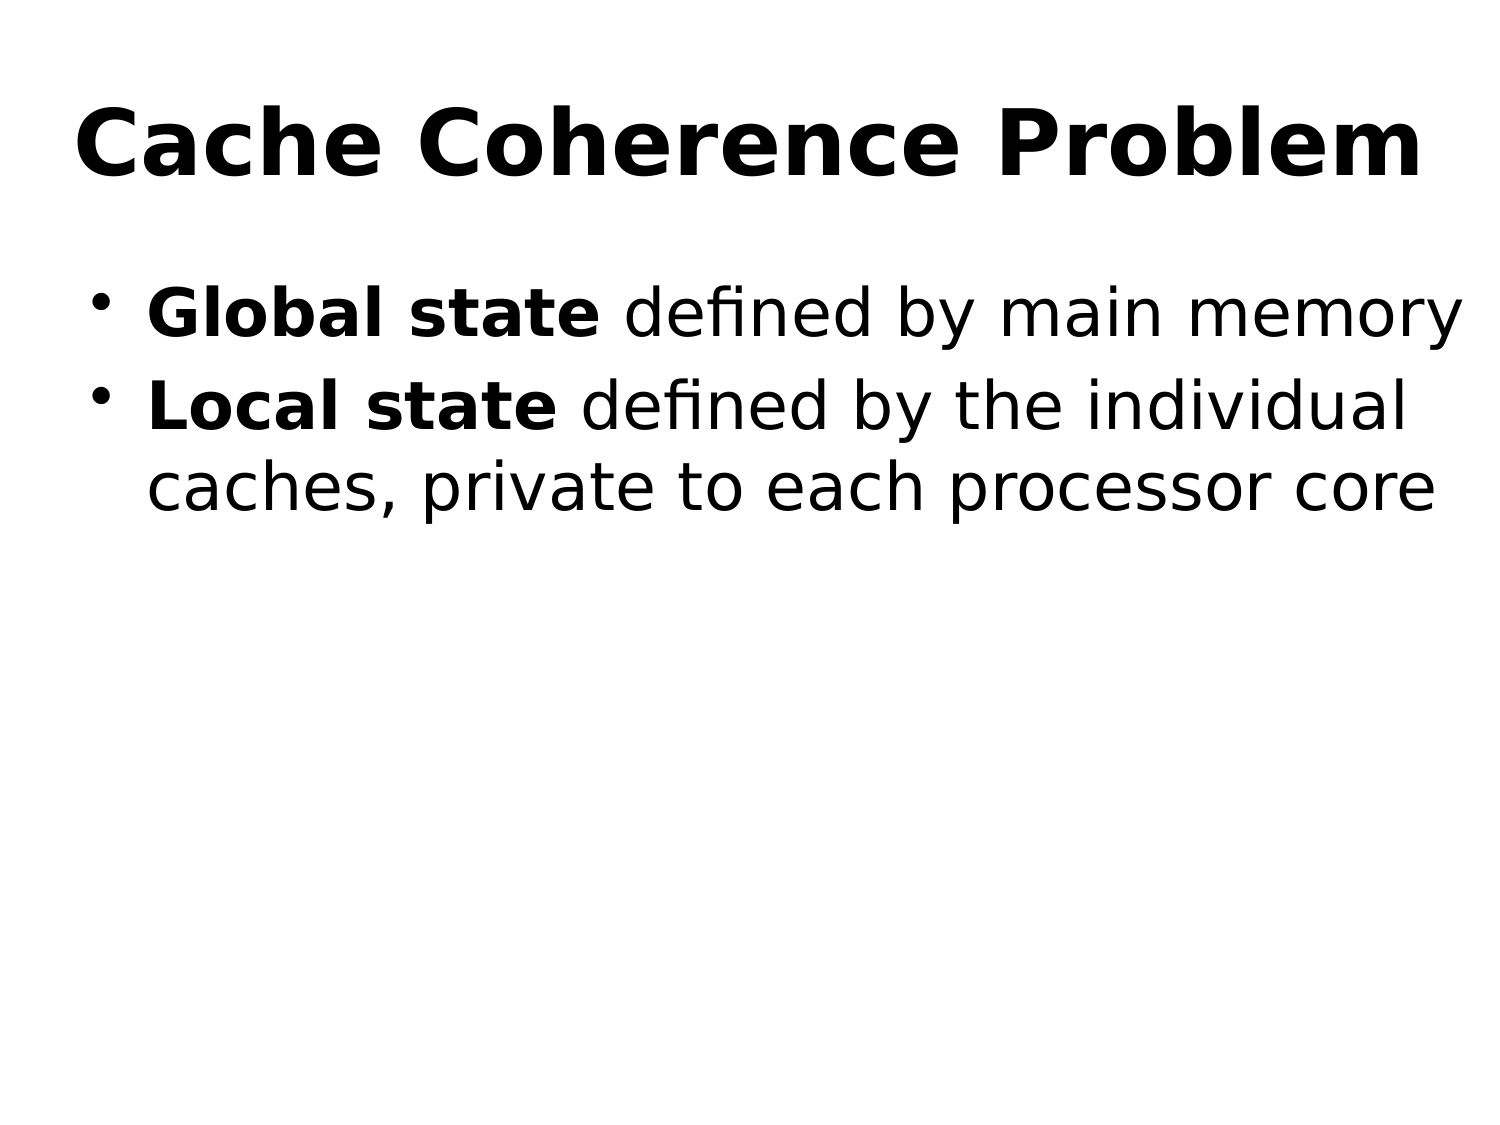

# Cache Coherence Problem
Global state defined by main memory
Local state defined by the individual caches, private to each processor core